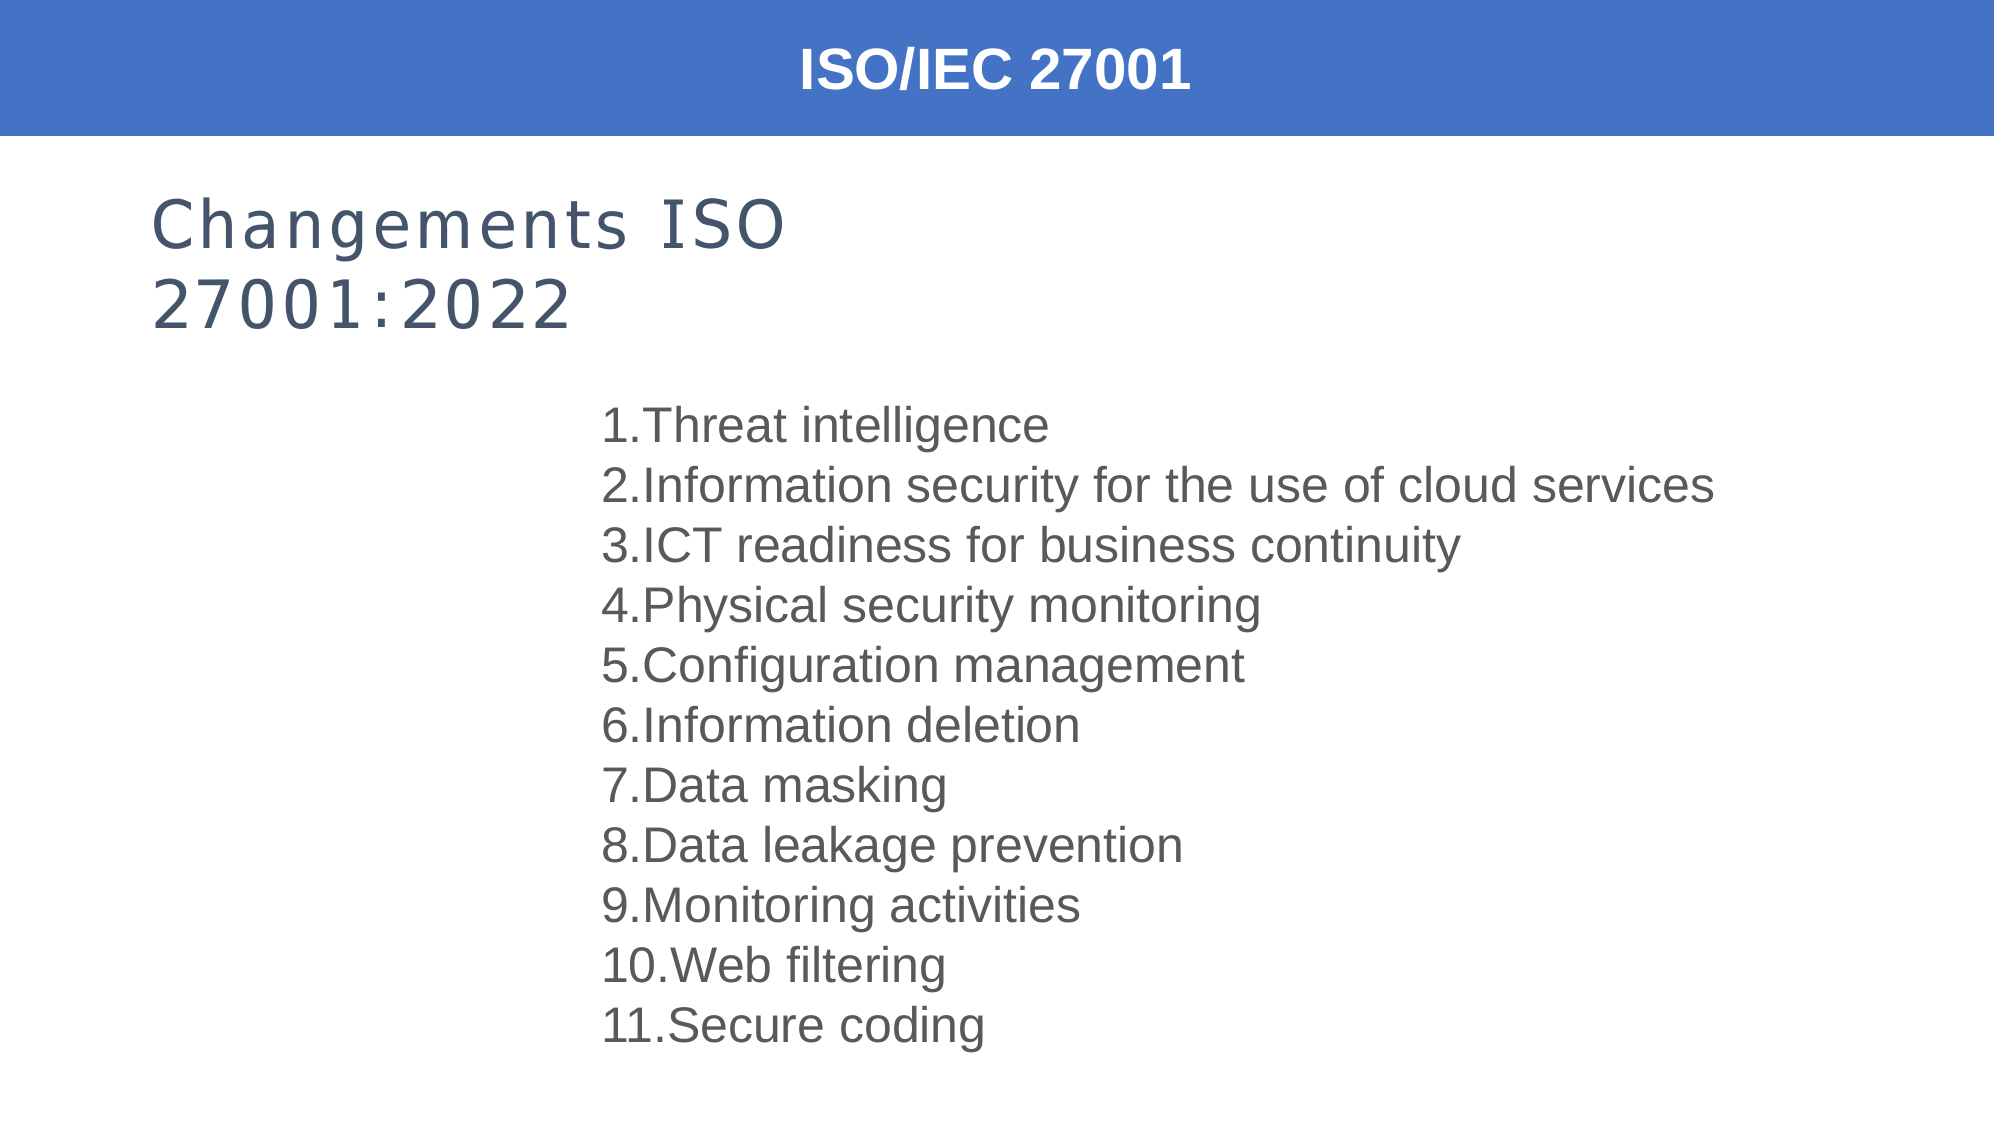

ISO/IEC 27001
# Changements ISO 27001:2022
Threat intelligence
Information security for the use of cloud services
ICT readiness for business continuity
Physical security monitoring
Configuration management
Information deletion
Data masking
Data leakage prevention
Monitoring activities
Web filtering
Secure coding